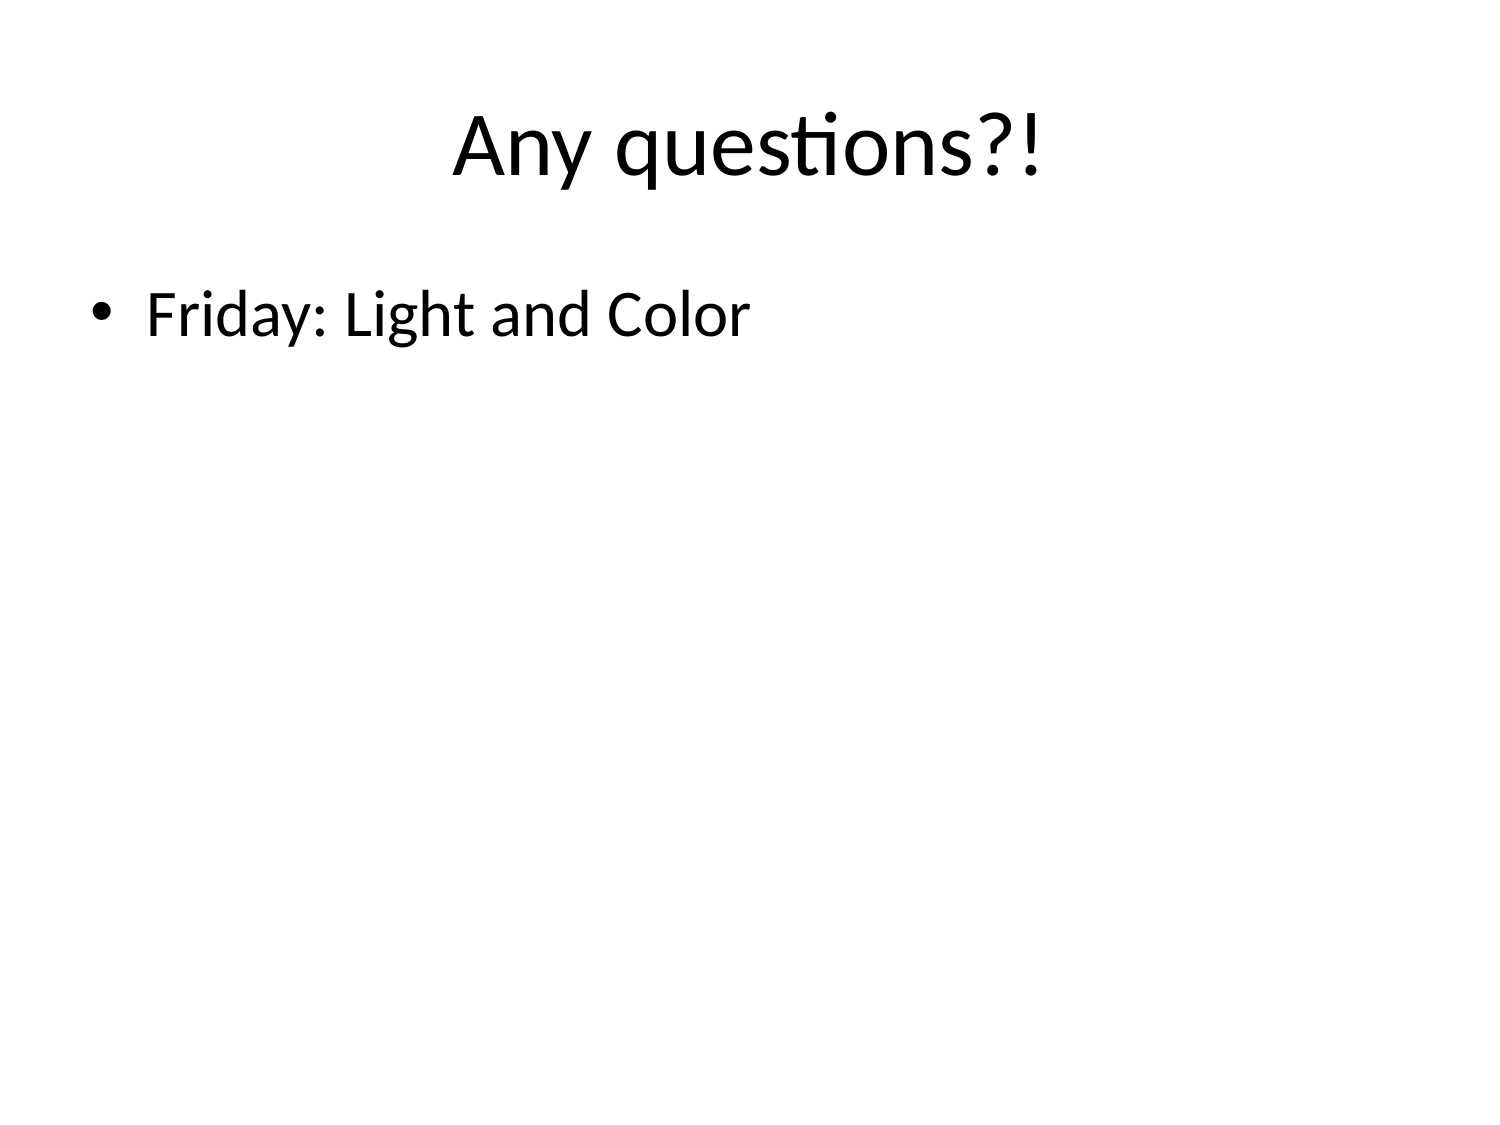

# Any questions?!
Friday: Light and Color